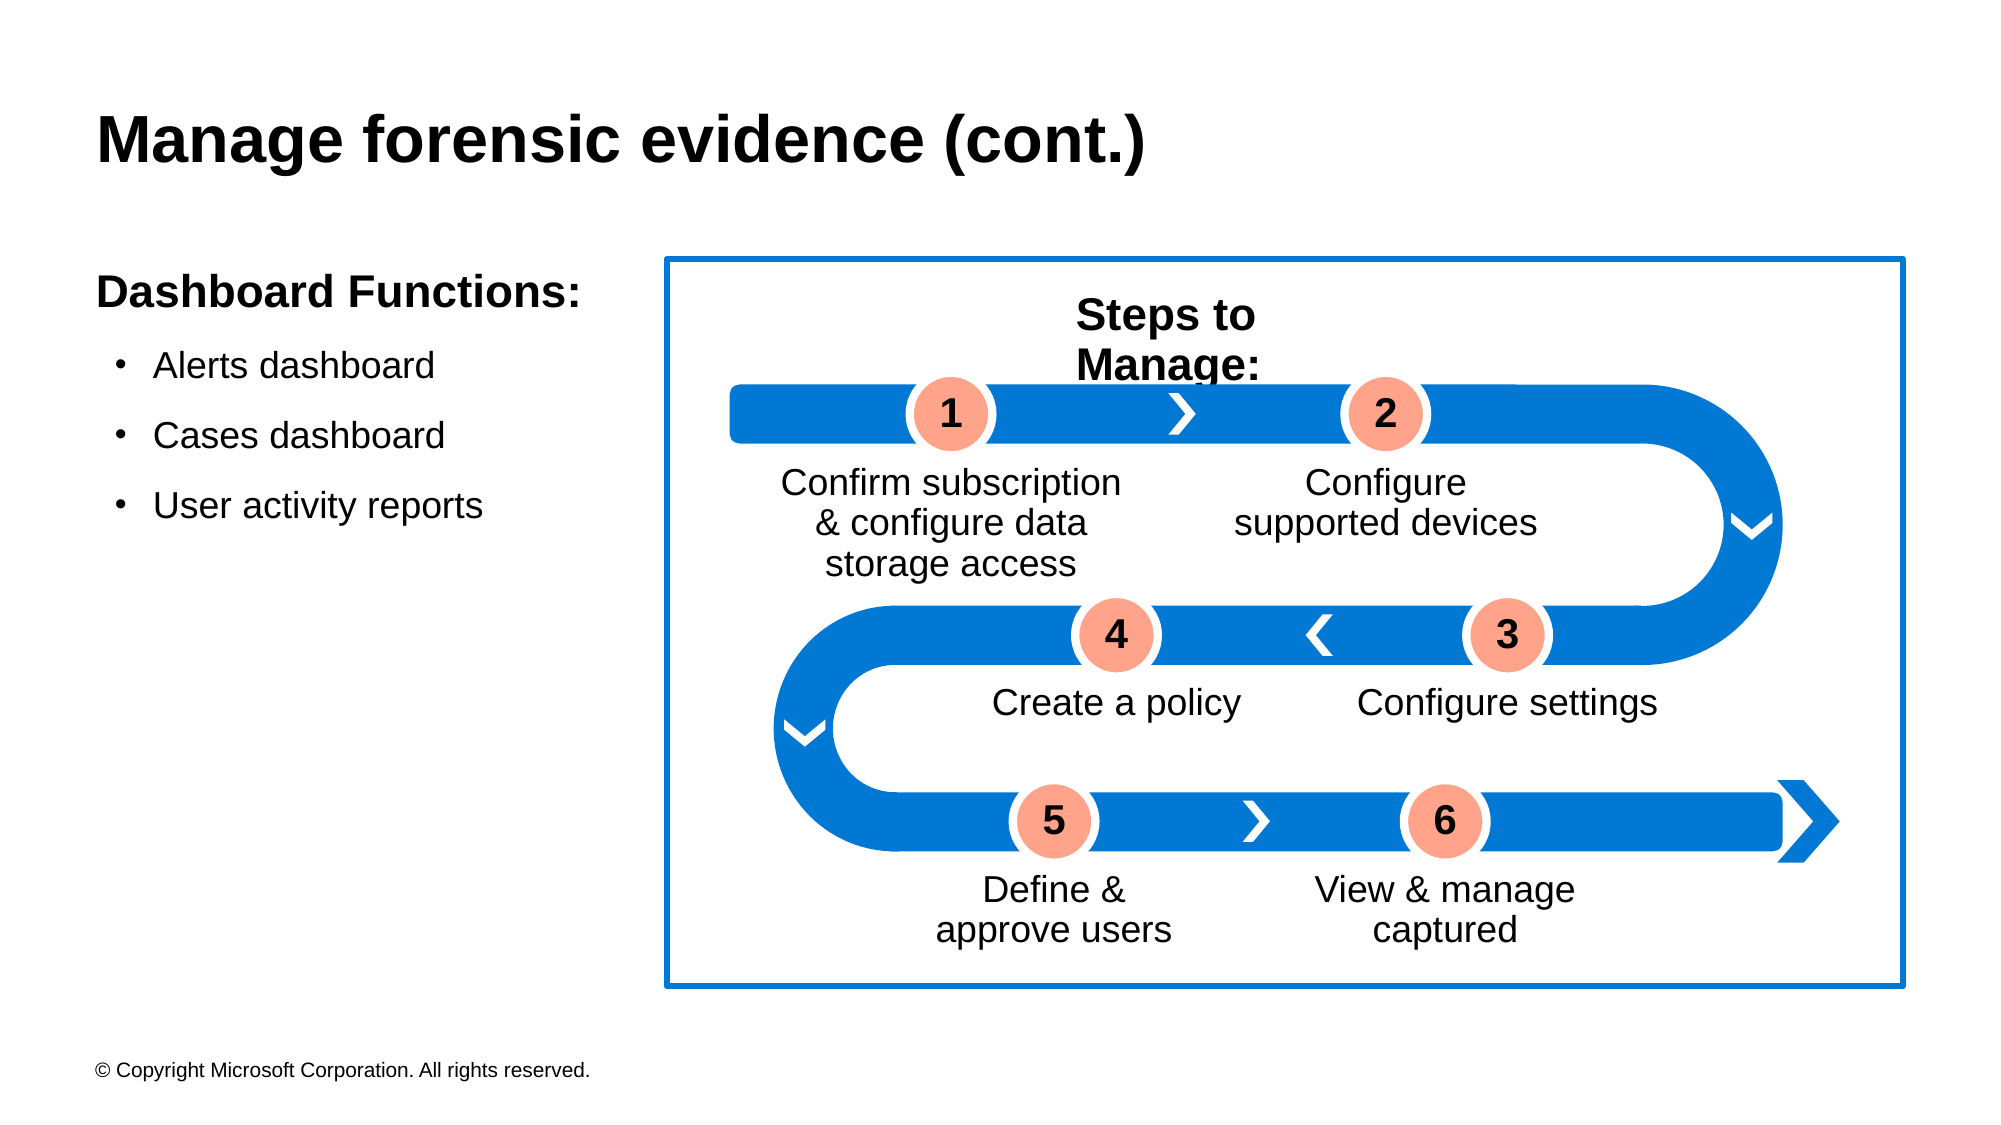

# Manage forensic evidence (cont.)

Dashboard Functions:
Alerts dashboard
Cases dashboard
User activity reports
Steps to Manage:
1
2

Configure supported devices
Confirm subscription & configure data storage access

4
3

Create a policy
Configure settings

5
6

Define & approve users
View & manage captured